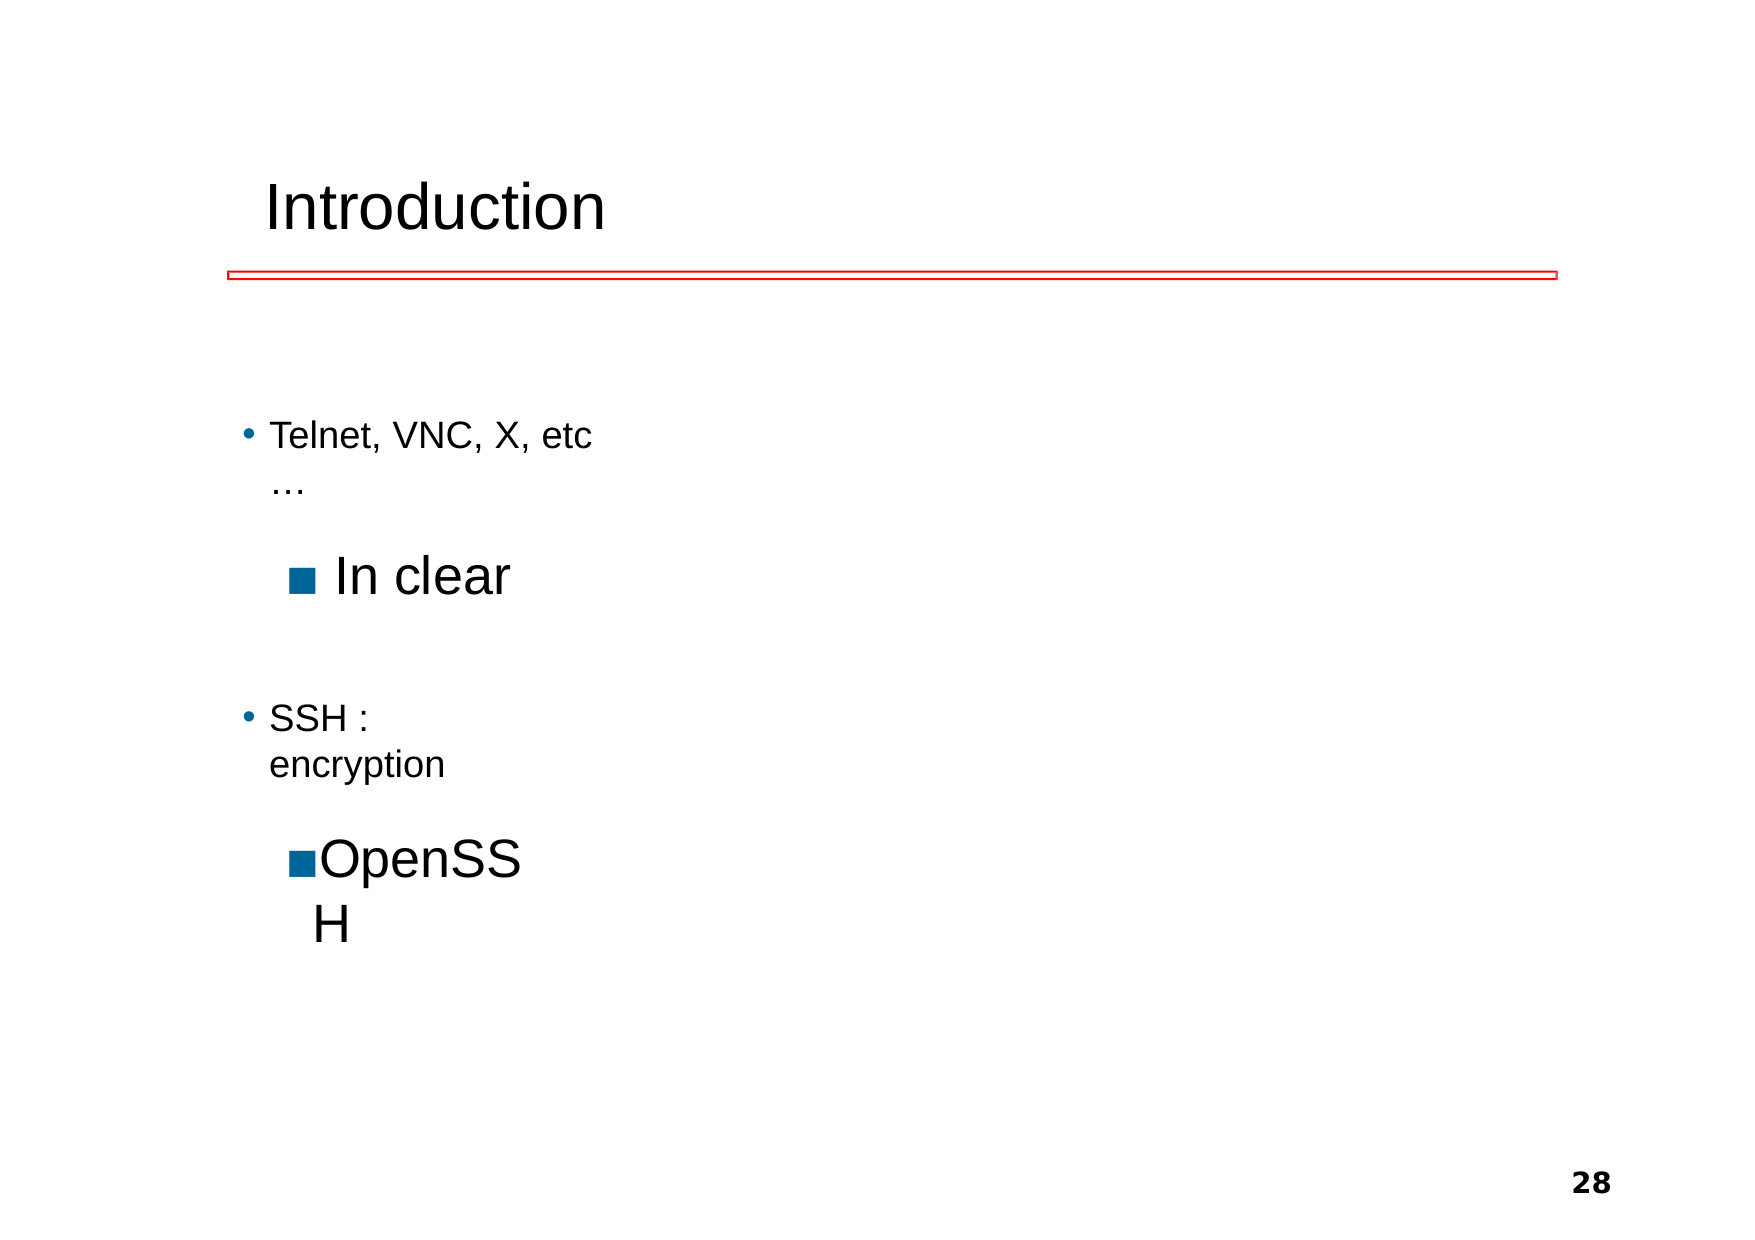

# Introduction
Telnet, VNC, X, etc …
 In clear
SSH : encryption
OpenSSH
28